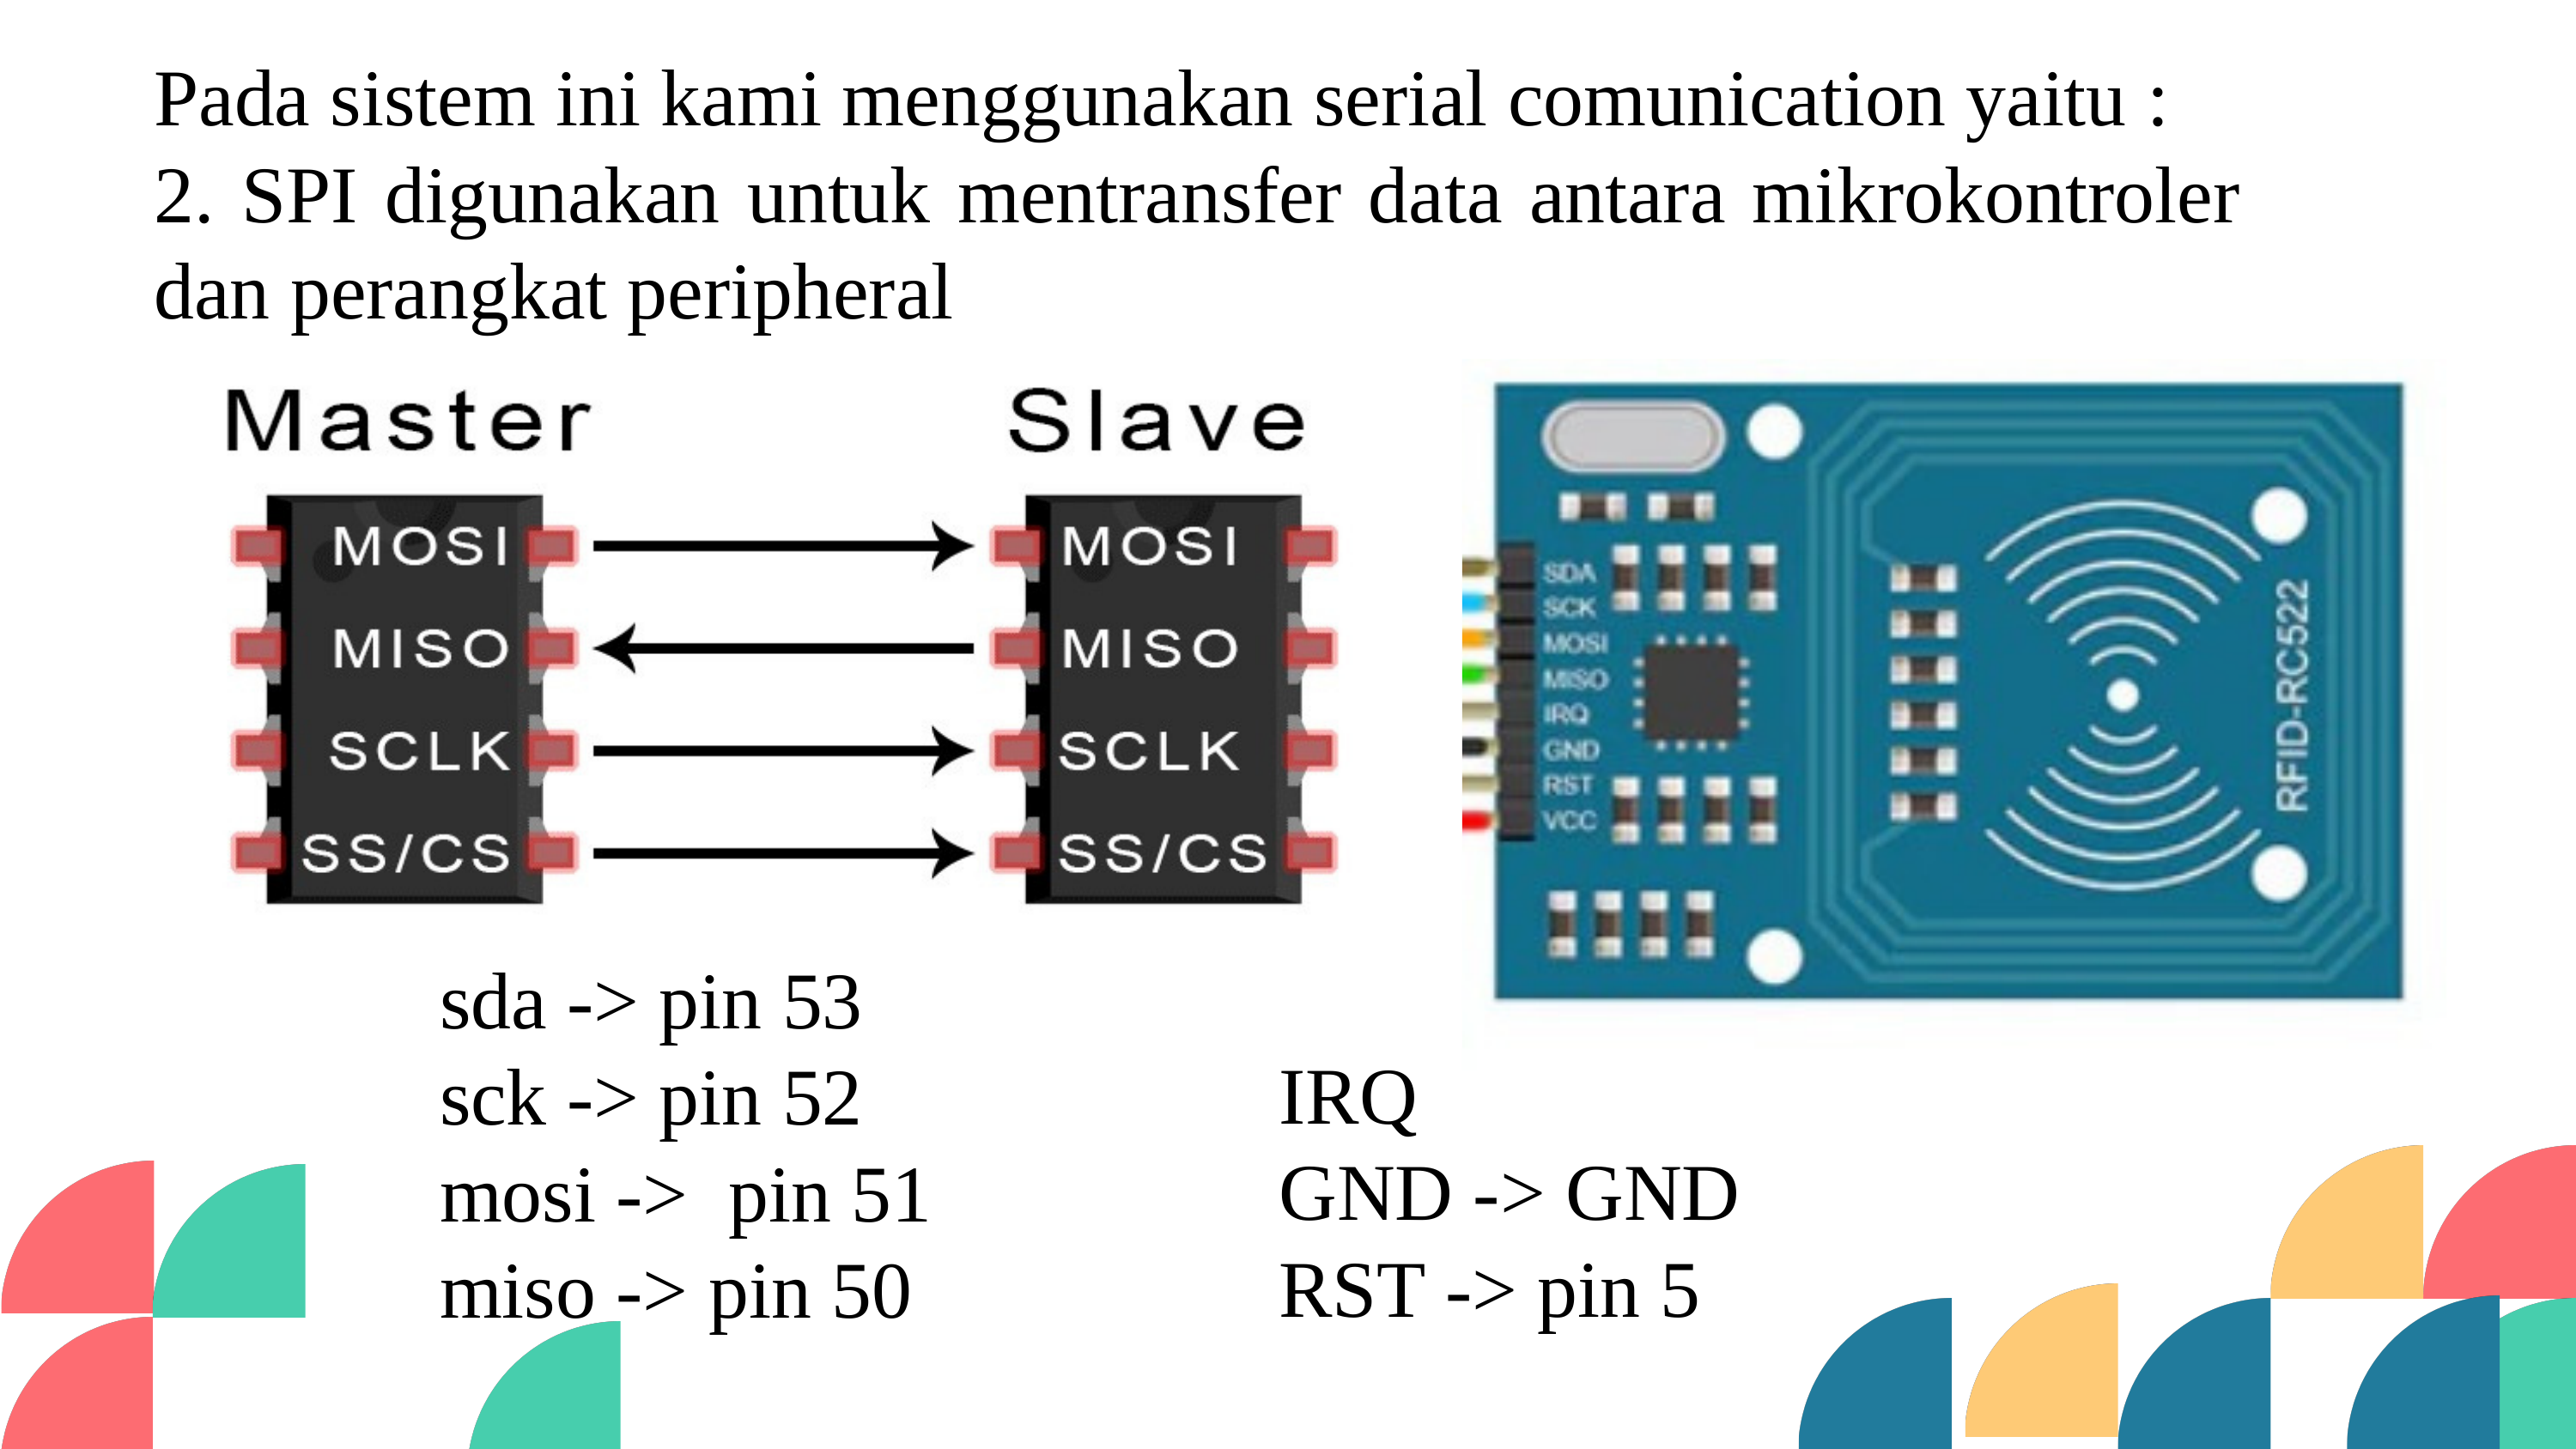

Pada sistem ini kami menggunakan serial comunication yaitu :
2. SPI digunakan untuk mentransfer data antara mikrokontroler        dan perangkat peripheral

sda -> pin 53
sck -> pin 52
mosi ->  pin 51
miso -> pin 50

IRQ
GND -> GND
RST -> pin 5